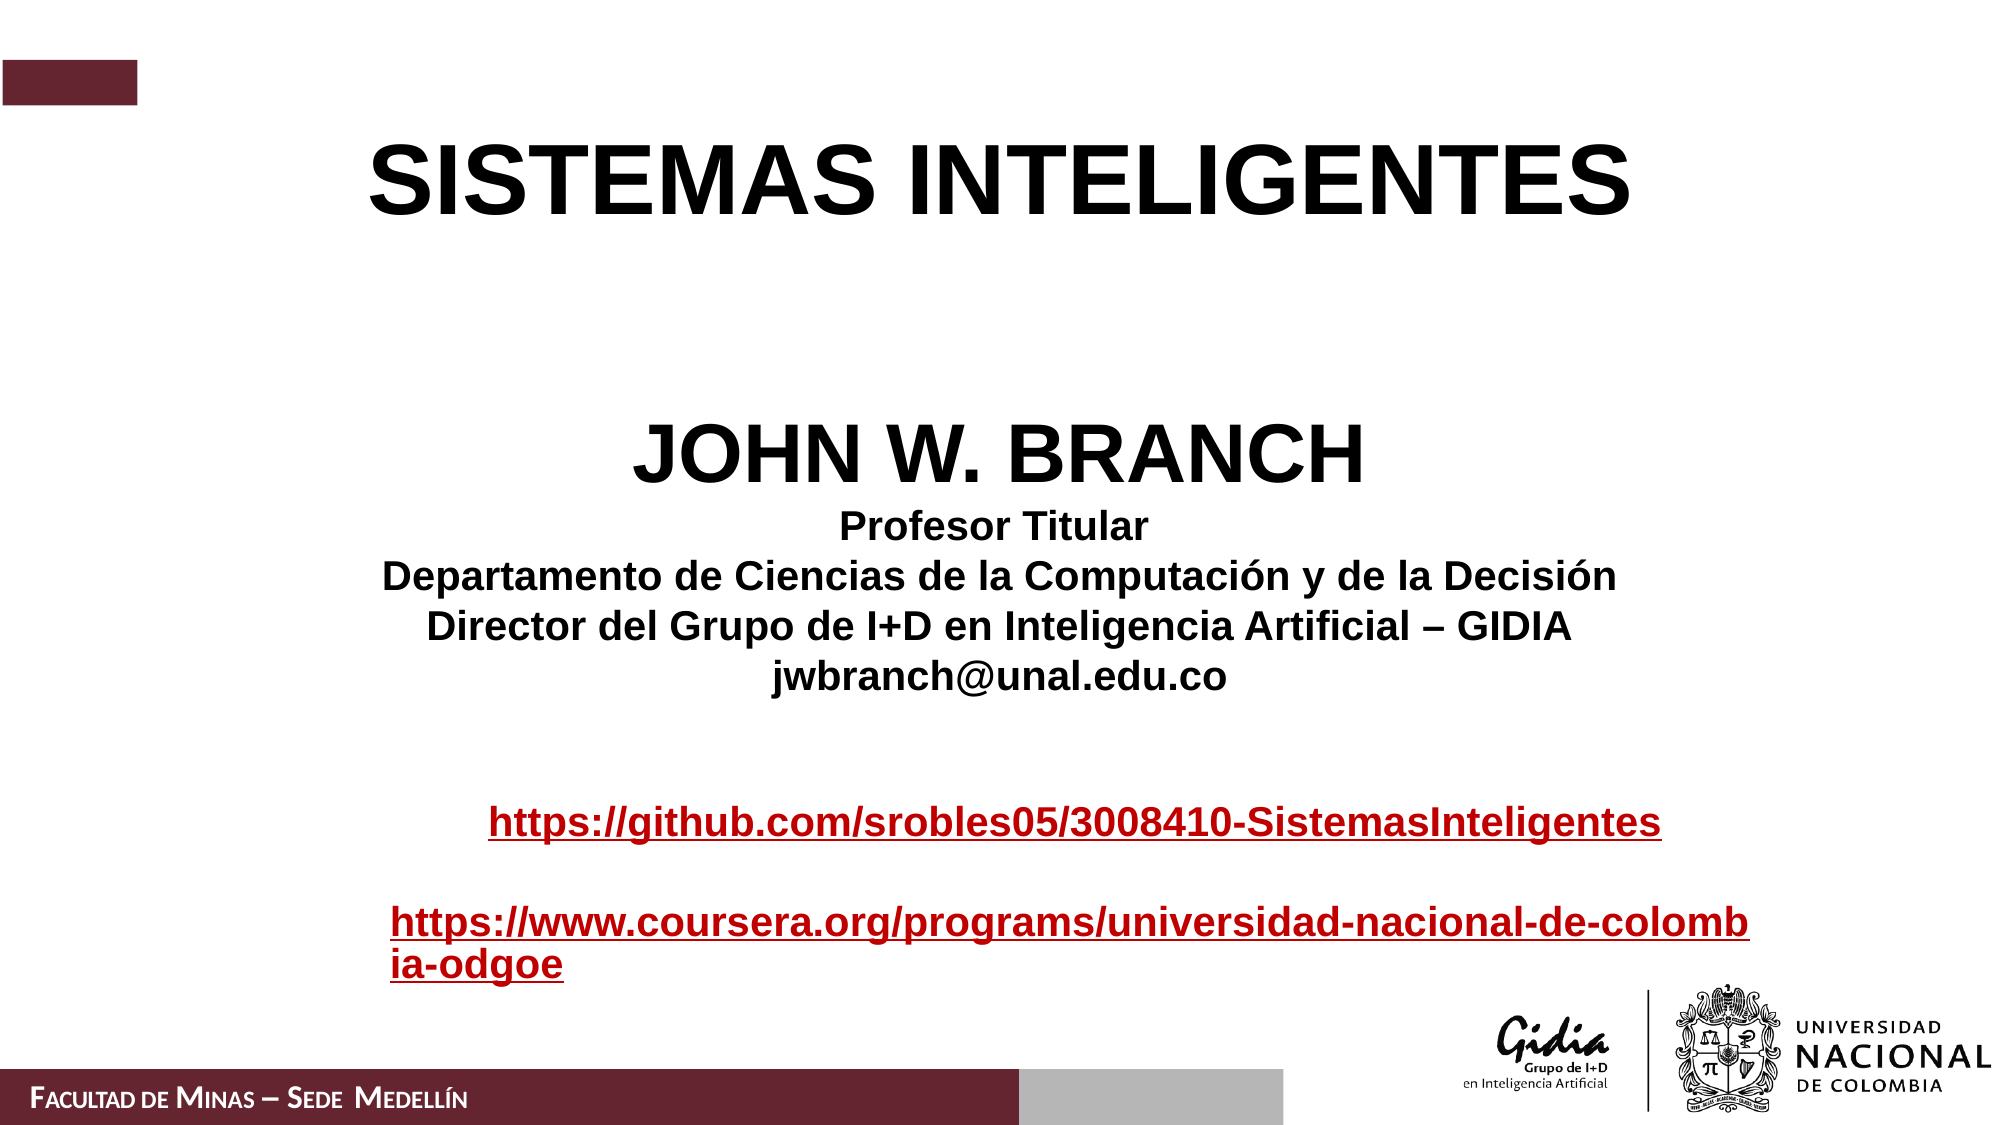

# SISTEMAS INTELIGENTES
JOHN W. BRANCH
Profesor Titular
Departamento de Ciencias de la Computación y de la Decisión
Director del Grupo de I+D en Inteligencia Artificial – GIDIA
jwbranch@unal.edu.co

https://github.com/srobles05/3008410-SistemasInteligentes

https://www.coursera.org/programs/universidad-nacional-de-colombia-odgoe